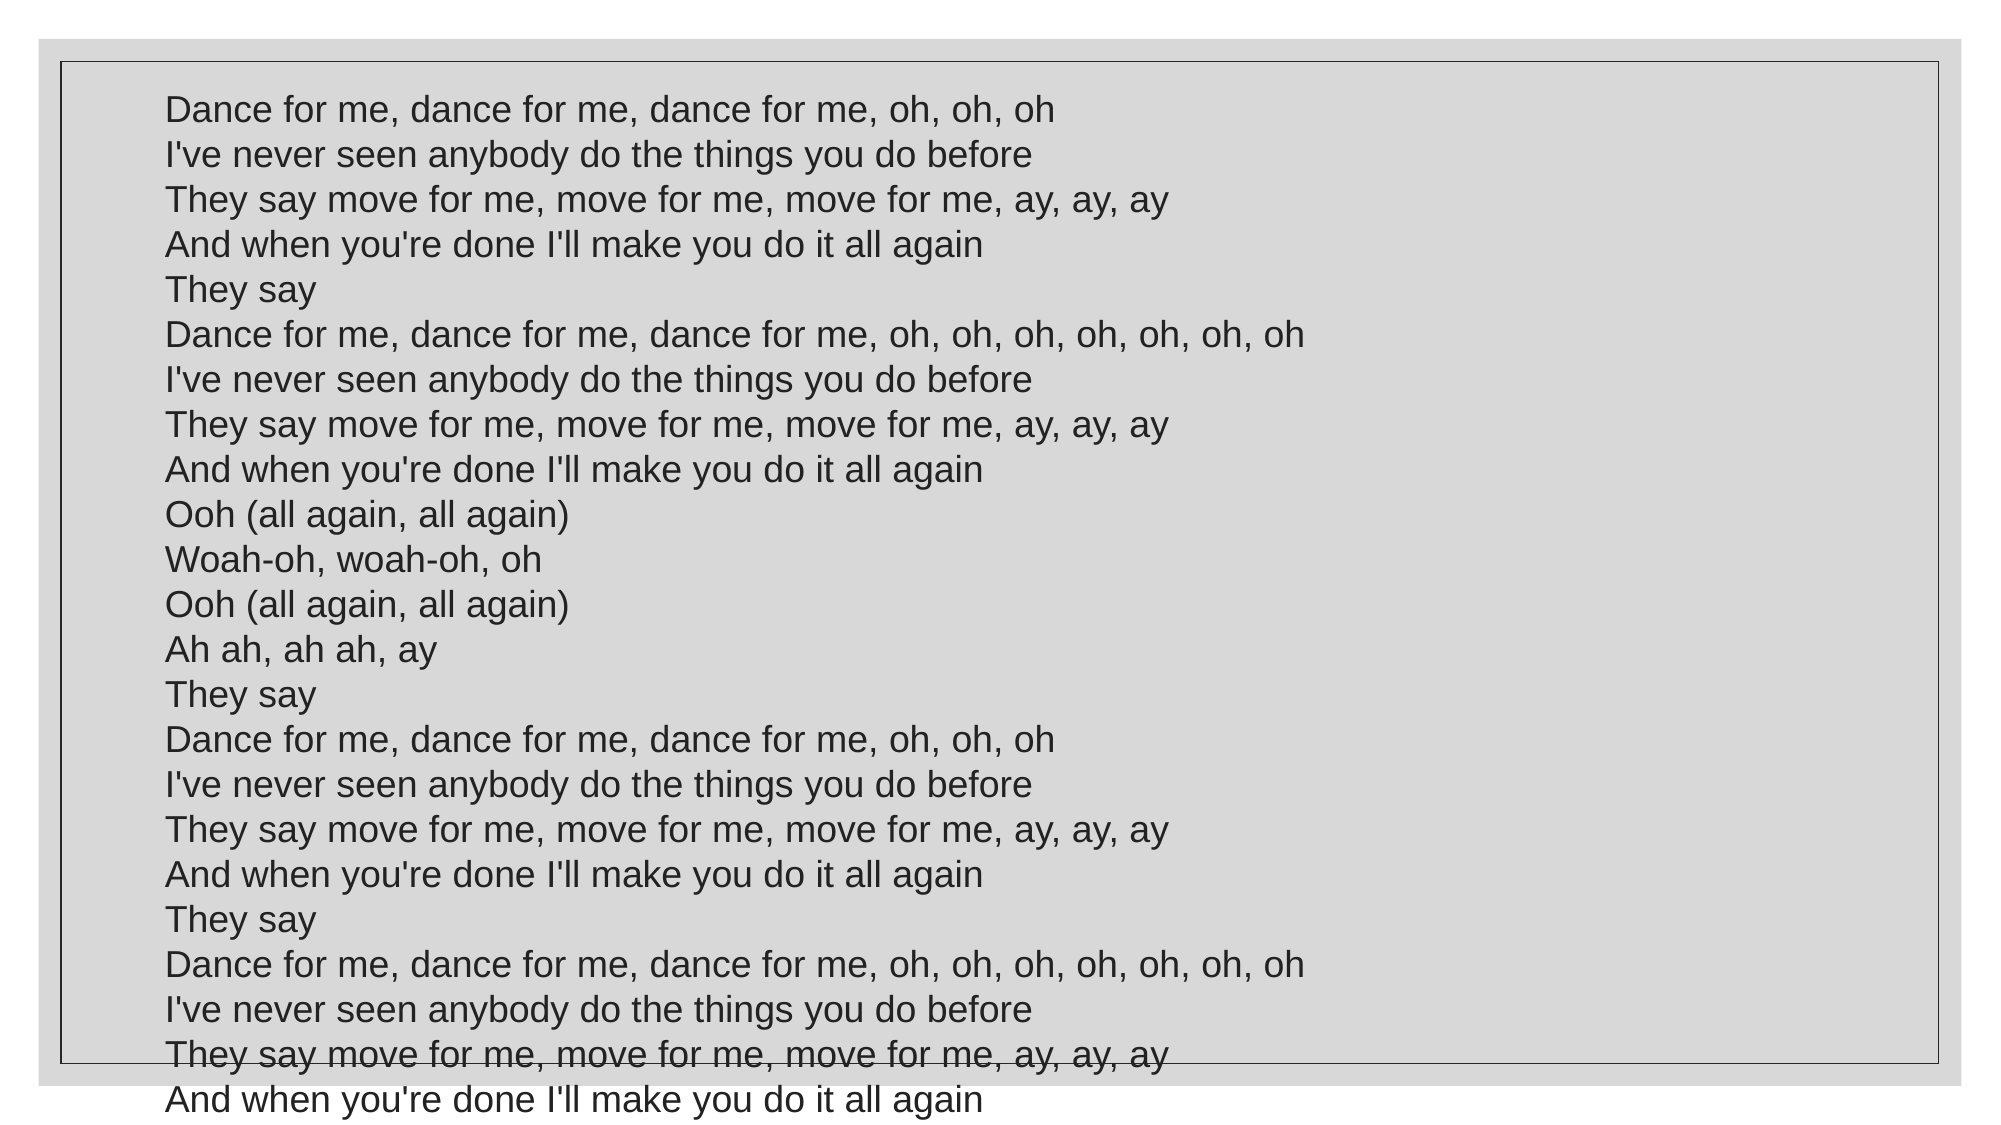

Dance for me, dance for me, dance for me, oh, oh, oh
I've never seen anybody do the things you do before
They say move for me, move for me, move for me, ay, ay, ay
And when you're done I'll make you do it all again
They say
Dance for me, dance for me, dance for me, oh, oh, oh, oh, oh, oh, oh
I've never seen anybody do the things you do before
They say move for me, move for me, move for me, ay, ay, ay
And when you're done I'll make you do it all again
Ooh (all again, all again)
Woah-oh, woah-oh, oh
Ooh (all again, all again)
Ah ah, ah ah, ay
They say
Dance for me, dance for me, dance for me, oh, oh, oh
I've never seen anybody do the things you do before
They say move for me, move for me, move for me, ay, ay, ay
And when you're done I'll make you do it all again
They say
Dance for me, dance for me, dance for me, oh, oh, oh, oh, oh, oh, oh
I've never seen anybody do the things you do before
They say move for me, move for me, move for me, ay, ay, ay
And when you're done I'll make you do it all again
All again